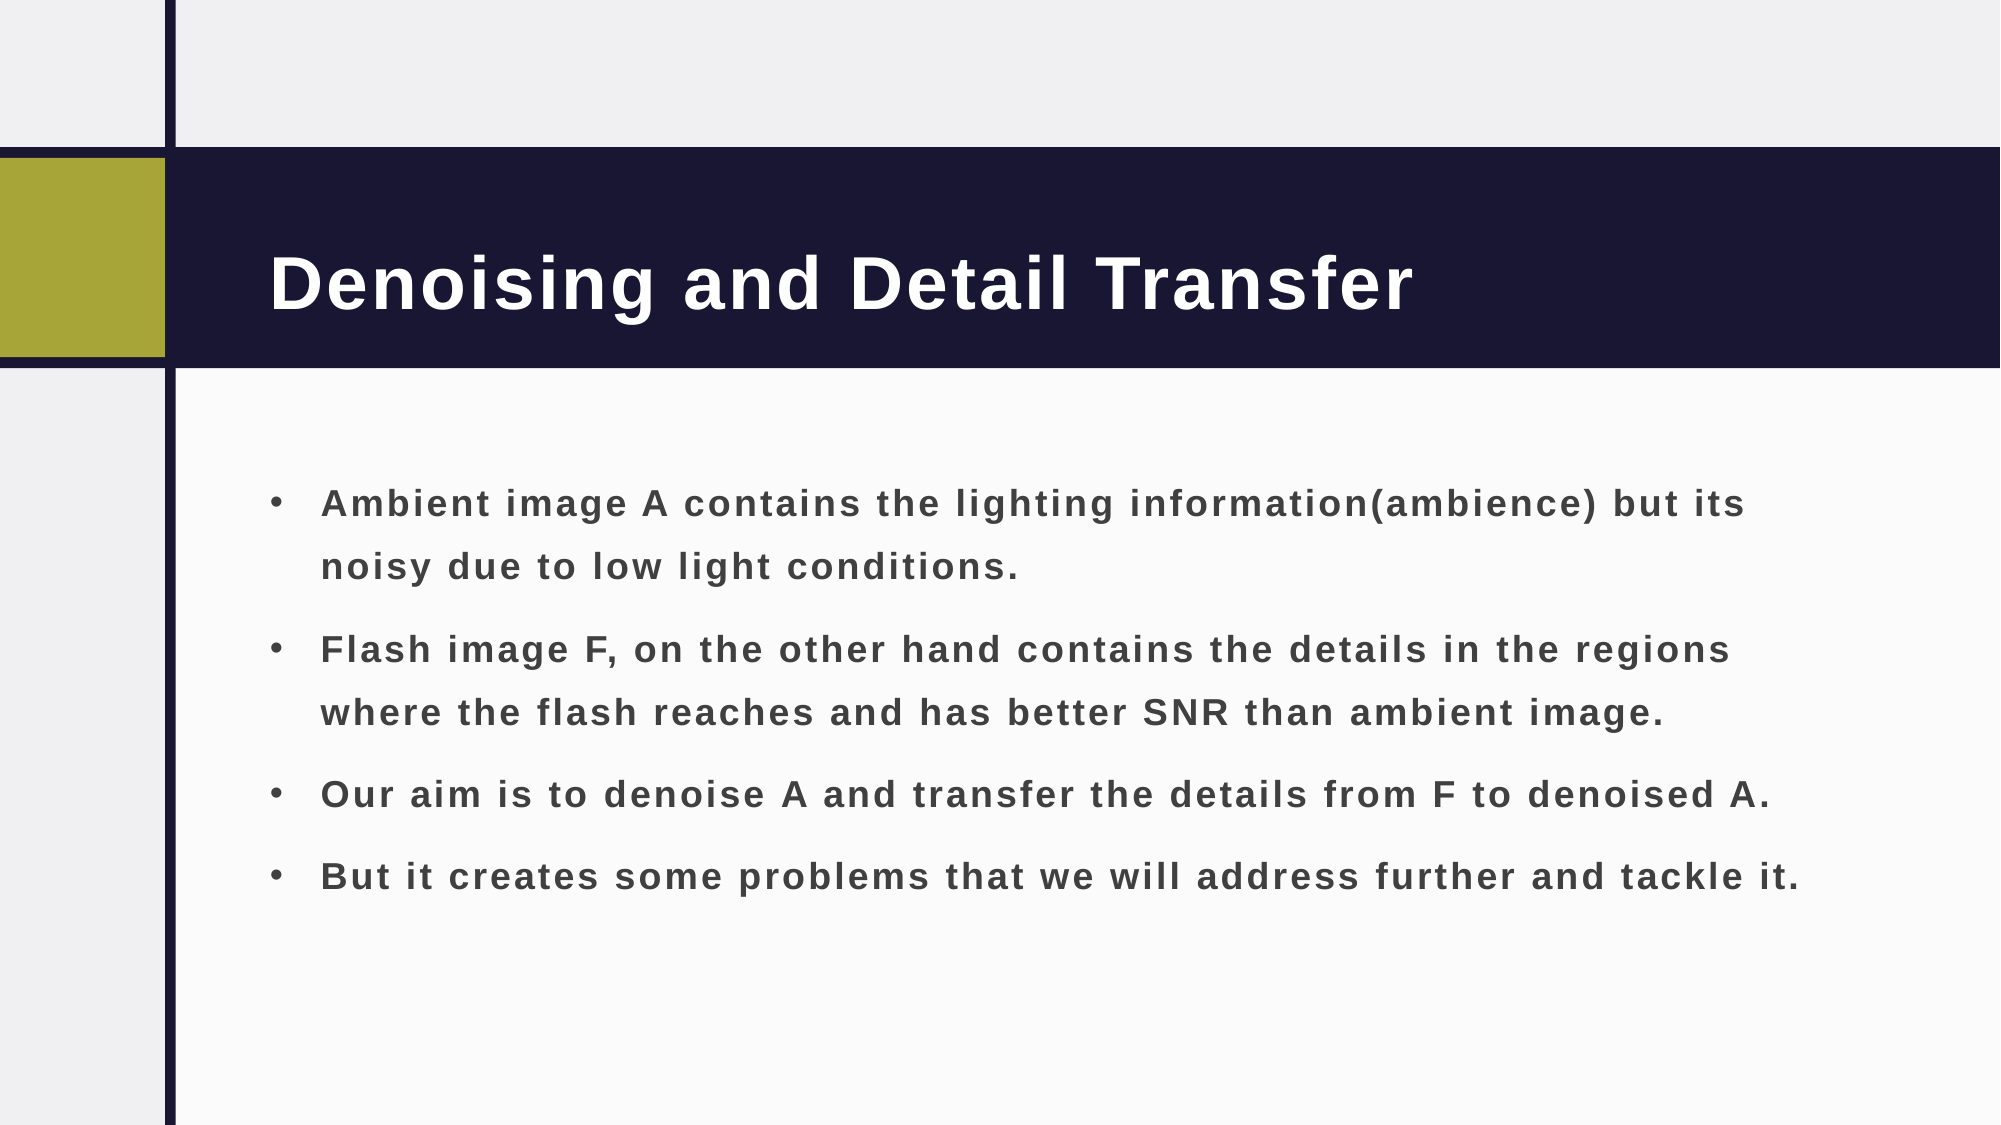

# Denoising and Detail Transfer

Ambient image A contains the lighting information(ambience) but its noisy due to low light conditions.
Flash image F, on the other hand contains the details in the regions where the flash reaches and has better SNR than ambient image.
Our aim is to denoise A and transfer the details from F to denoised A.
But it creates some problems that we will address further and tackle it.